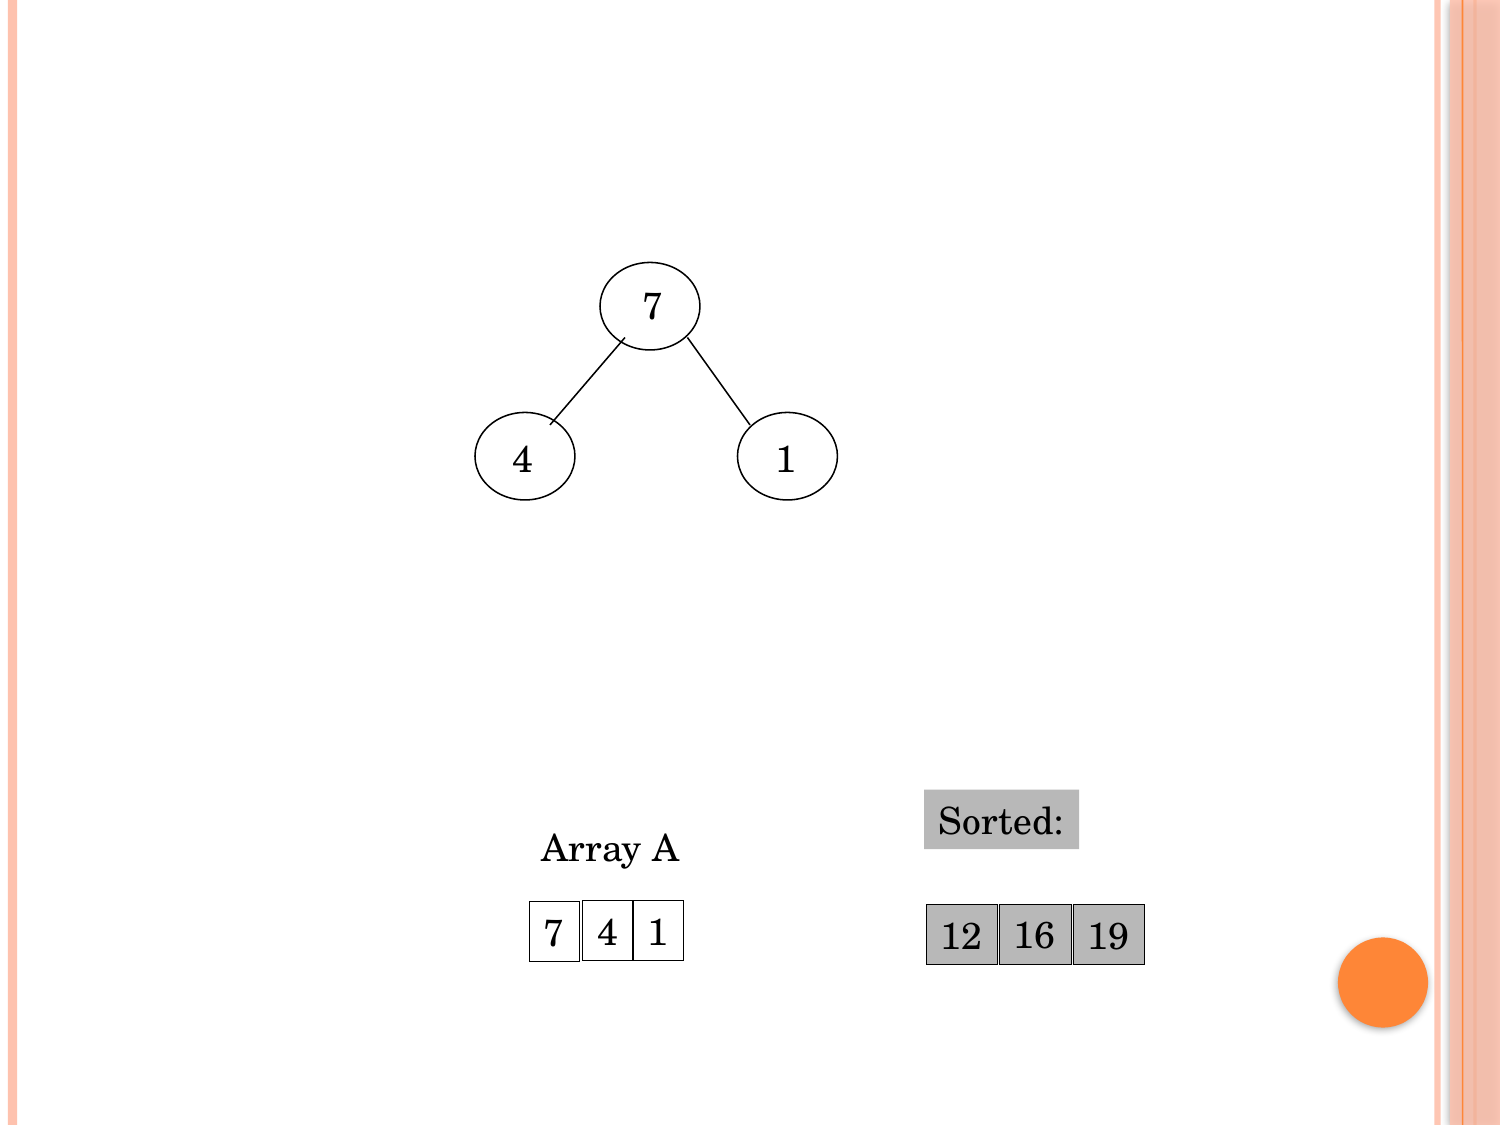

7

4
1
Sorted:
Array A
4
1
7
16
19
12